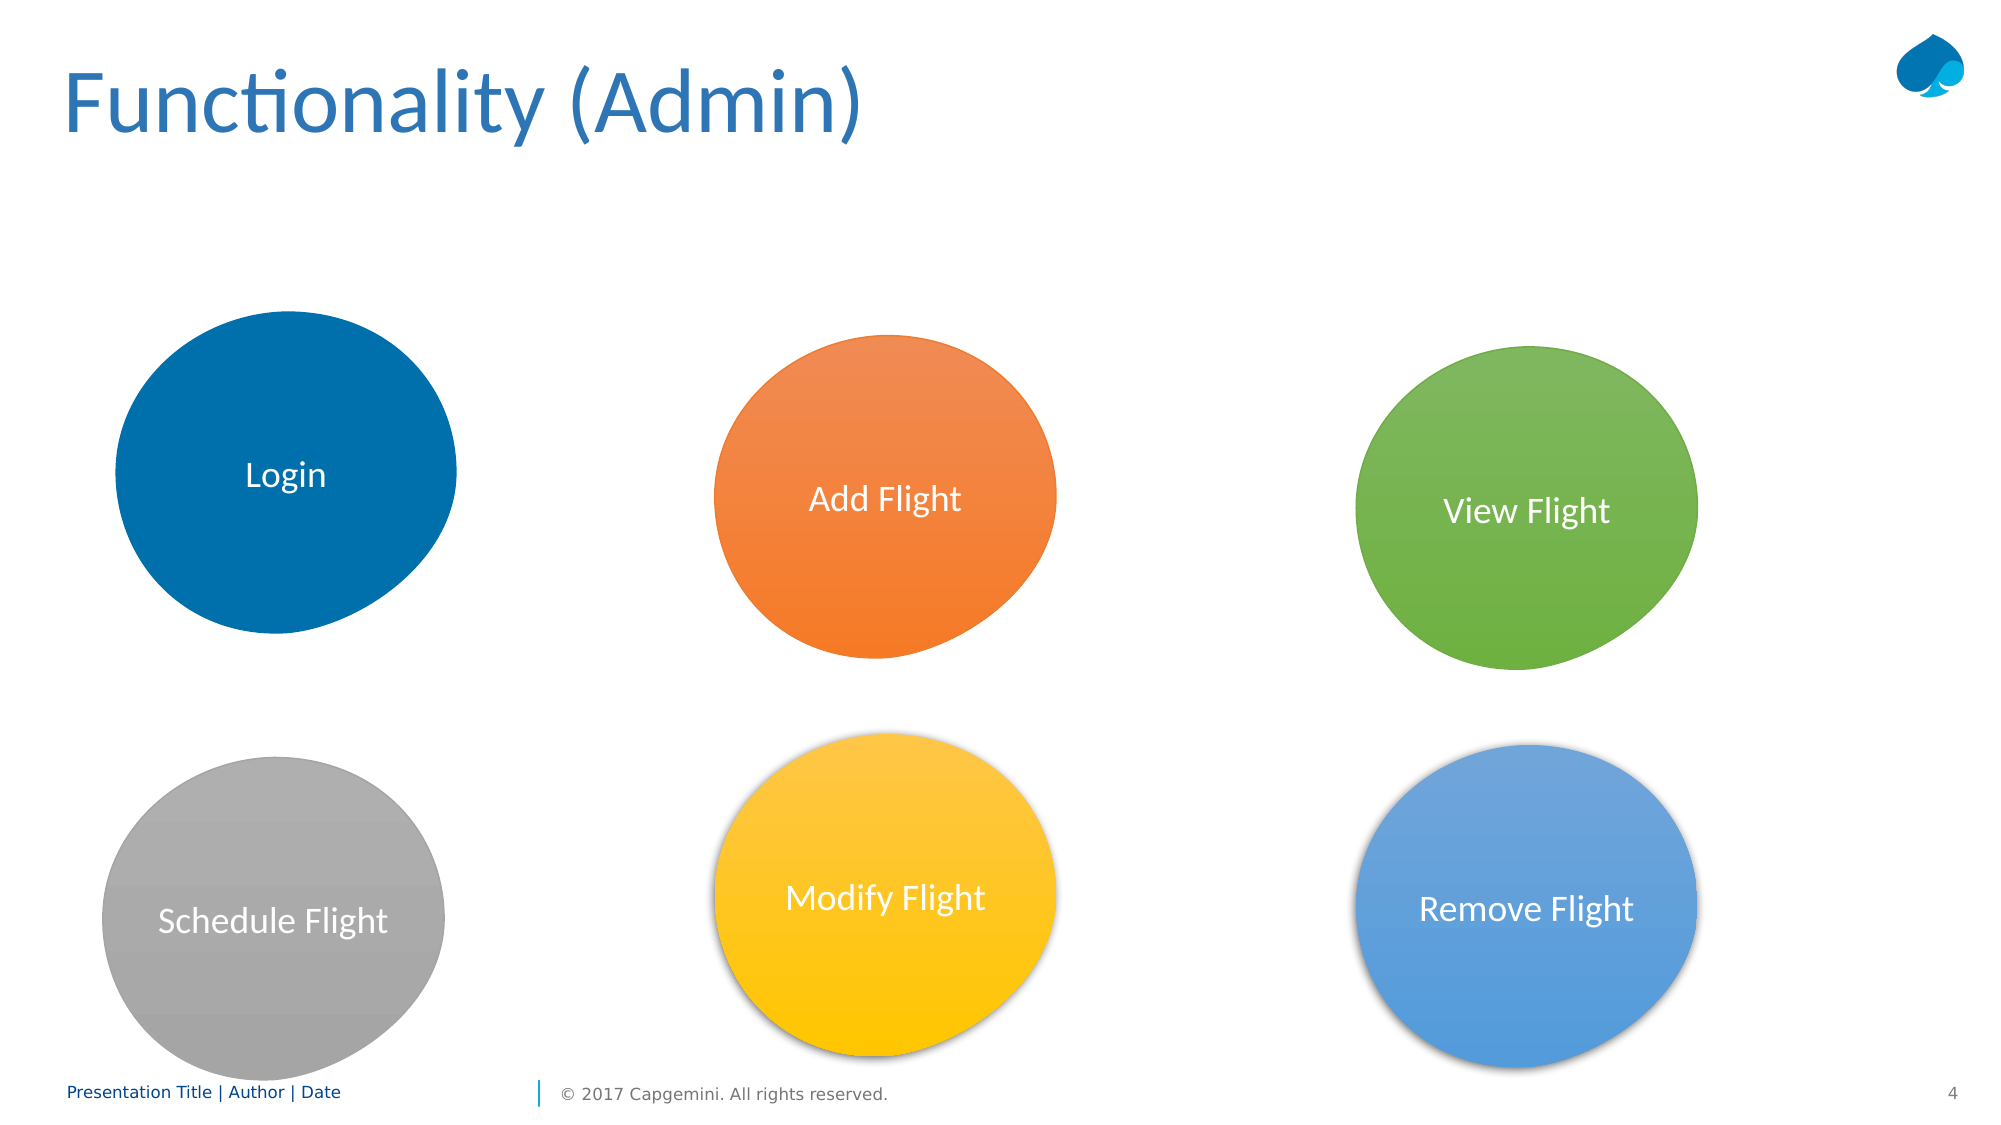

Functionality (Admin)

Login

Add Flight
View Flight
Modify Flight
Remove Flight
Schedule Flight